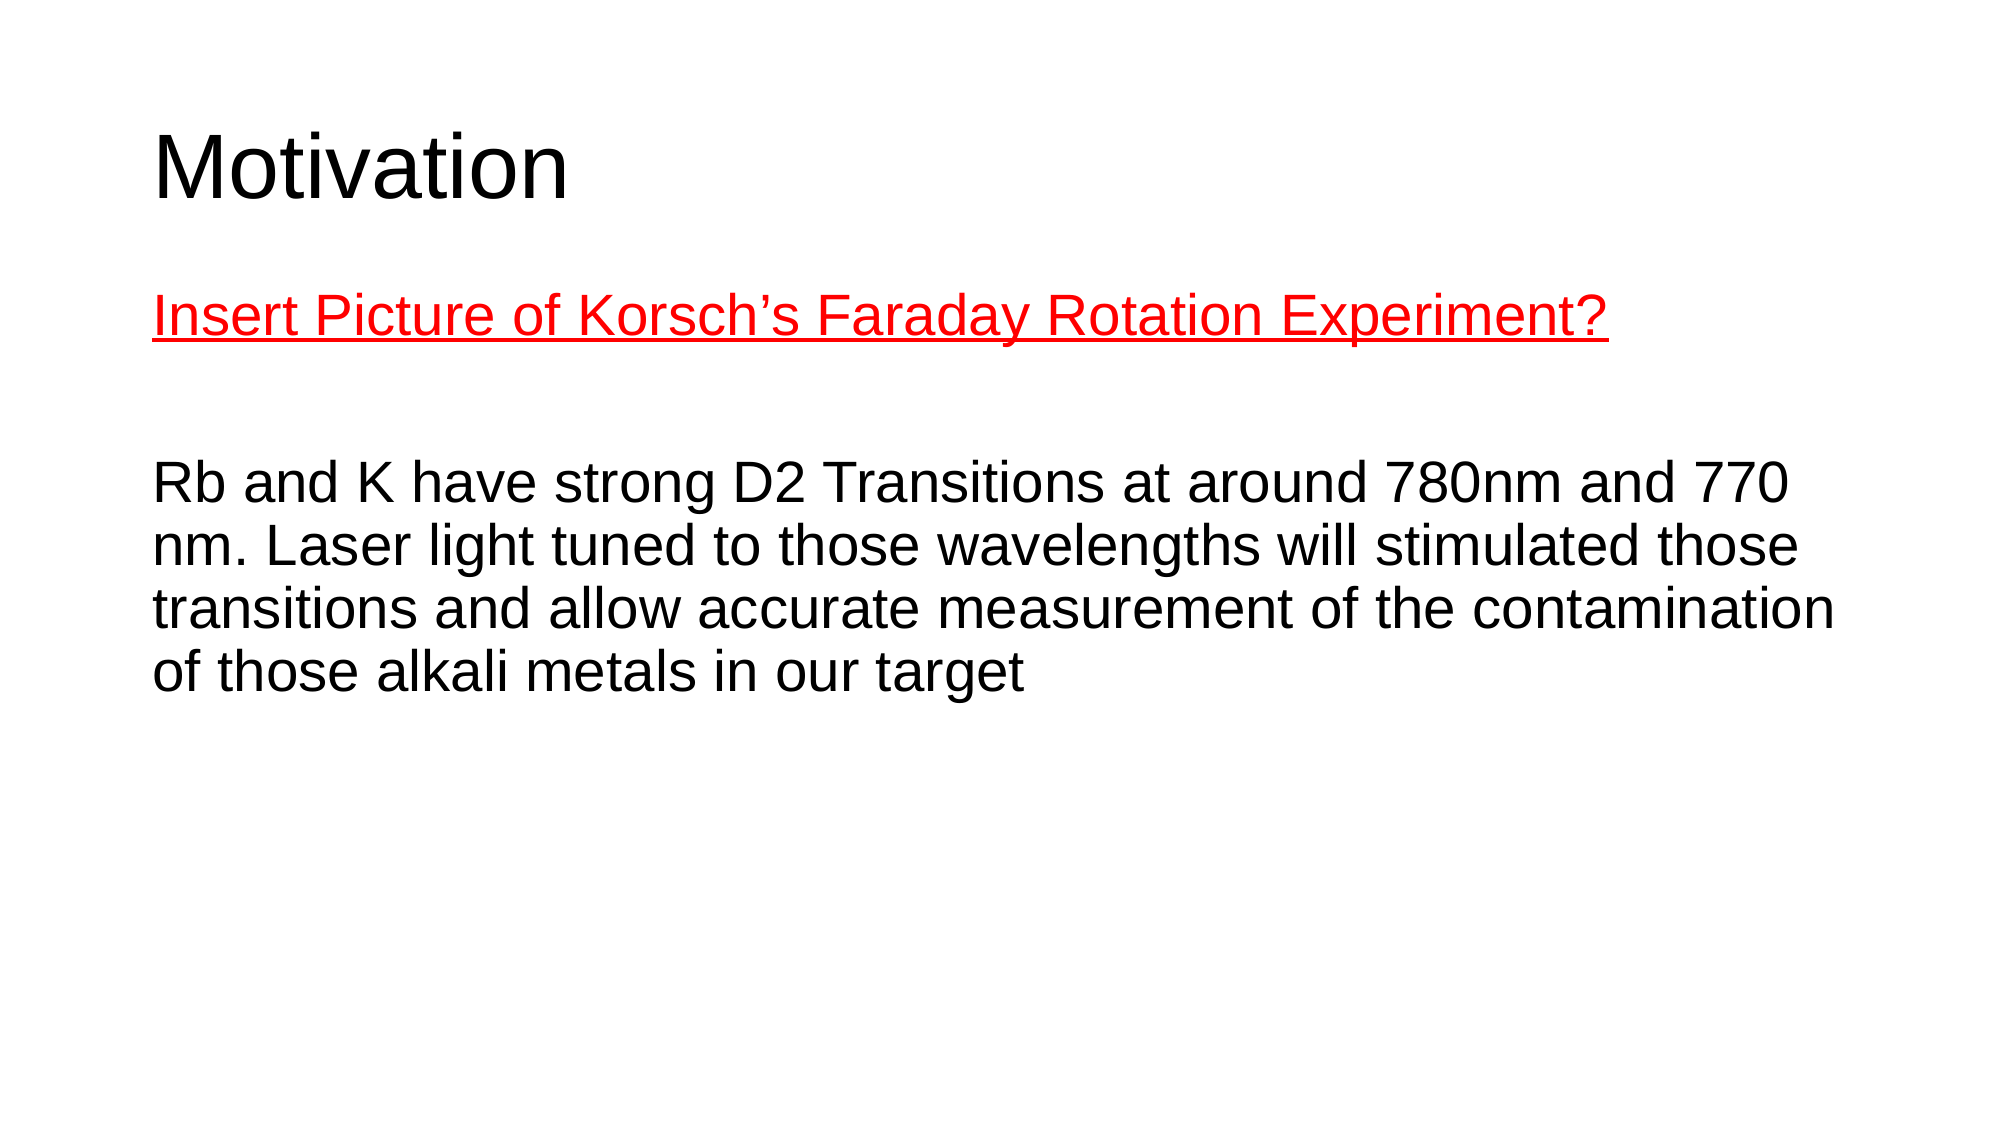

# Motivation
Insert Picture of Korsch’s Faraday Rotation Experiment?

Rb and K have strong D2 Transitions at around 780nm and 770 nm. Laser light tuned to those wavelengths will stimulated those transitions and allow accurate measurement of the contamination of those alkali metals in our target